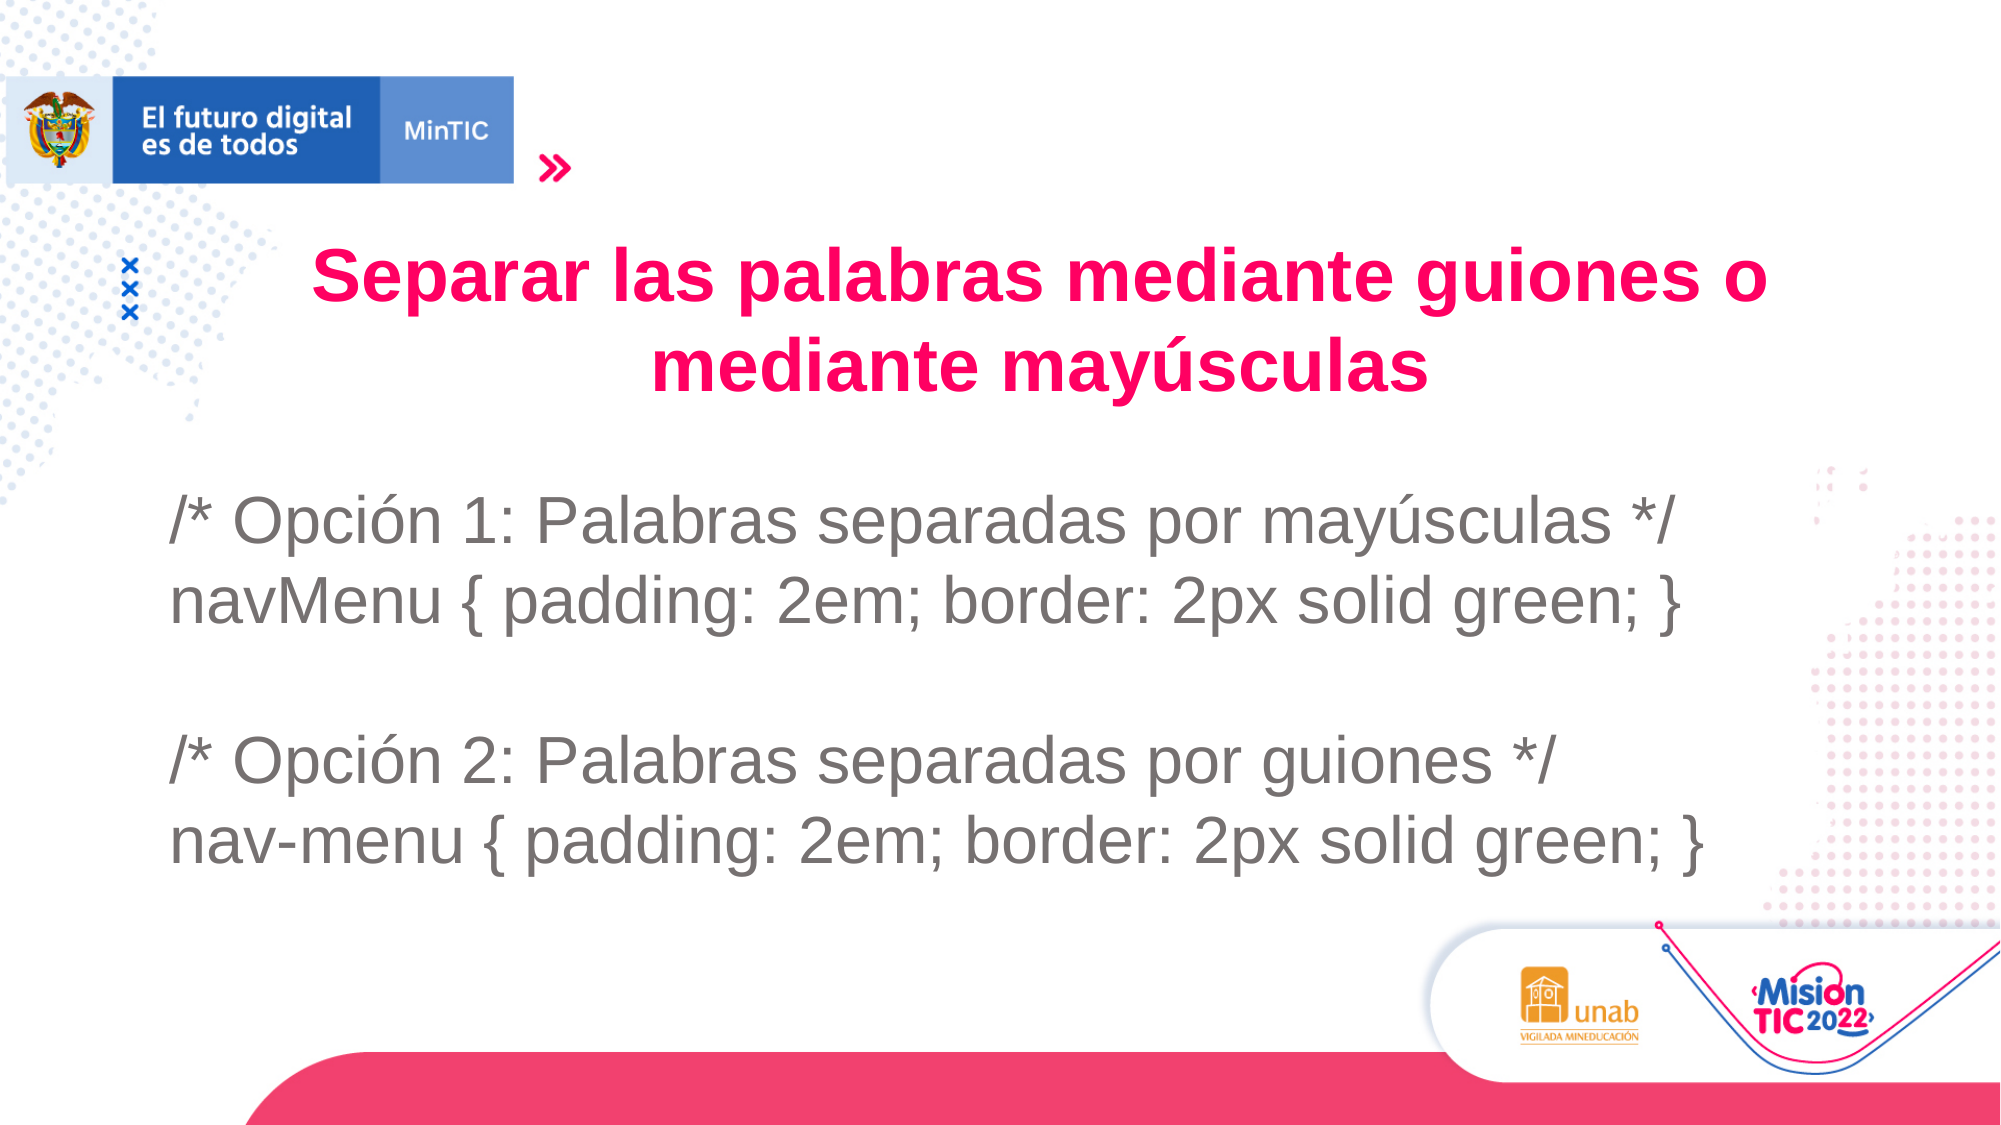

Separar las palabras mediante guiones o mediante mayúsculas
/* Opción 1: Palabras separadas por mayúsculas */
navMenu { padding: 2em; border: 2px solid green; }

/* Opción 2: Palabras separadas por guiones */
nav-menu { padding: 2em; border: 2px solid green; }